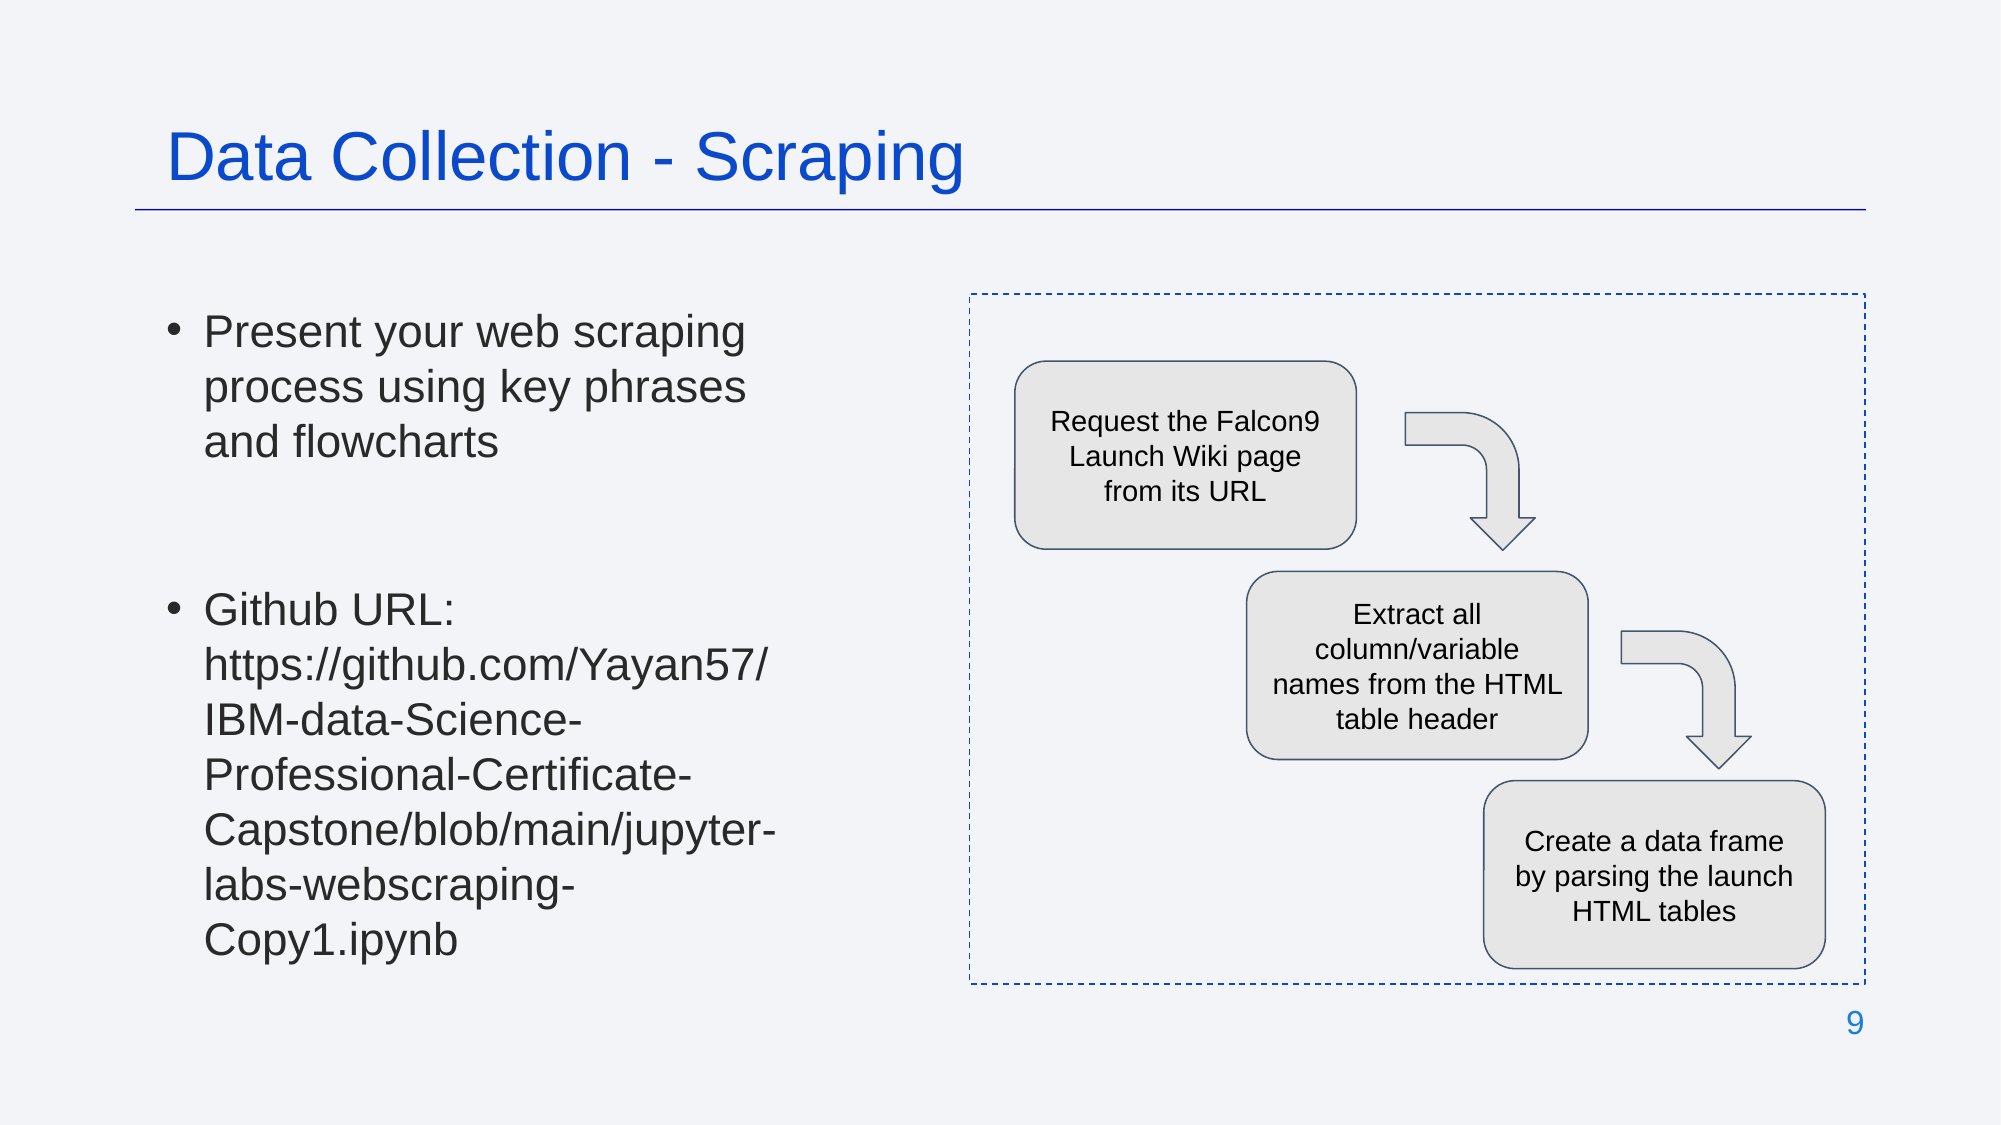

Data Collection - Scraping
Present your web scraping process using key phrases and flowcharts

Github URL: https://github.com/Yayan57/IBM-data-Science-Professional-Certificate-Capstone/blob/main/jupyter-labs-webscraping-Copy1.ipynb

Request the Falcon9 Launch Wiki page from its URL

Extract all column/variable names from the HTML table header

Create a data frame by parsing the launch HTML tables
9